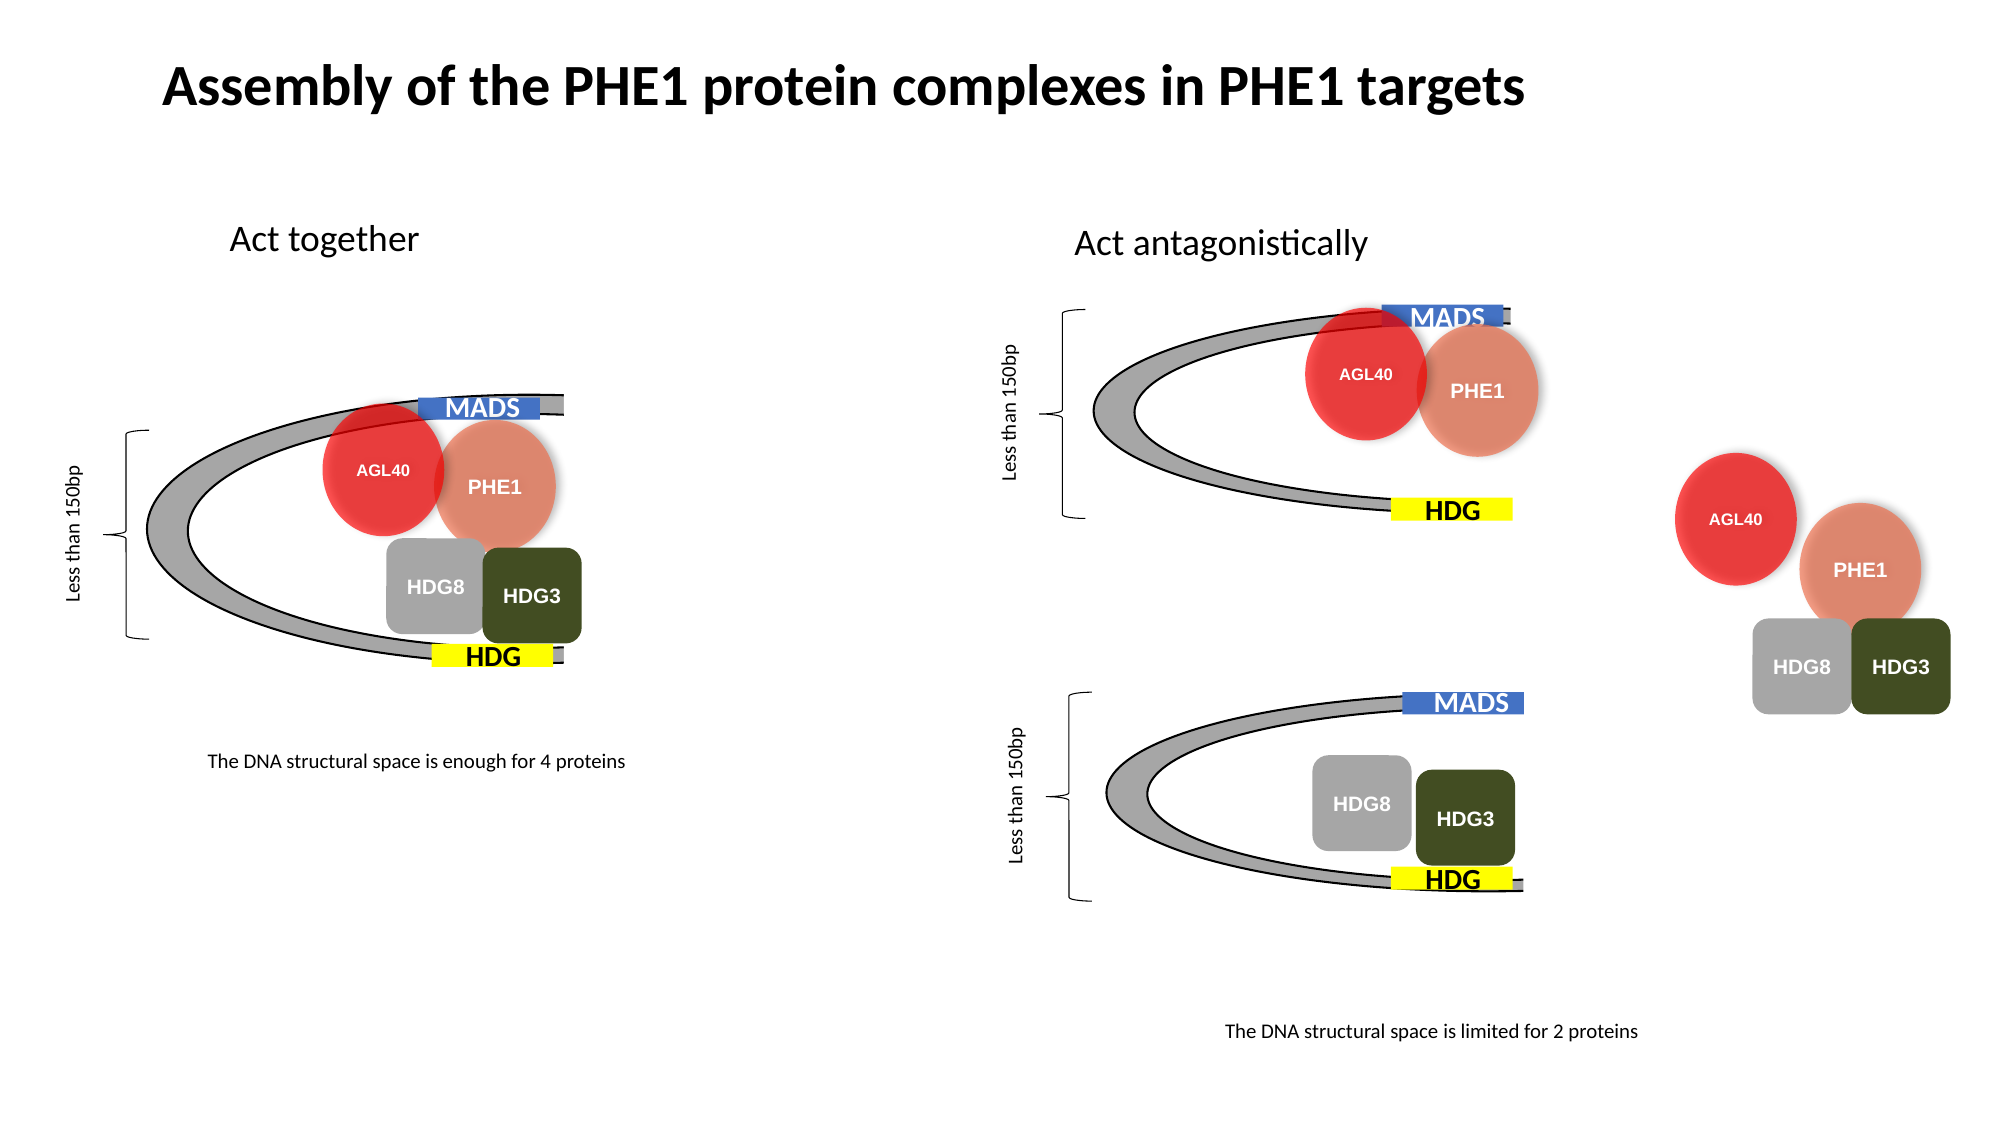

# Assembly of the PHE1 protein complexes in PHE1 targets
Act together
Act antagonistically

MADS

AGL40
PHE1

MADS

AGL40
PHE1
HDG8
HDG3
HDG

Less than 150bp

AGL40
PHE1
HDG8
HDG3
HDG

Less than 150bp

MADS

The DNA structural space is enough for 4 proteins
HDG8
Less than 150bp
HDG3
HDG

The DNA structural space is limited for 2 proteins